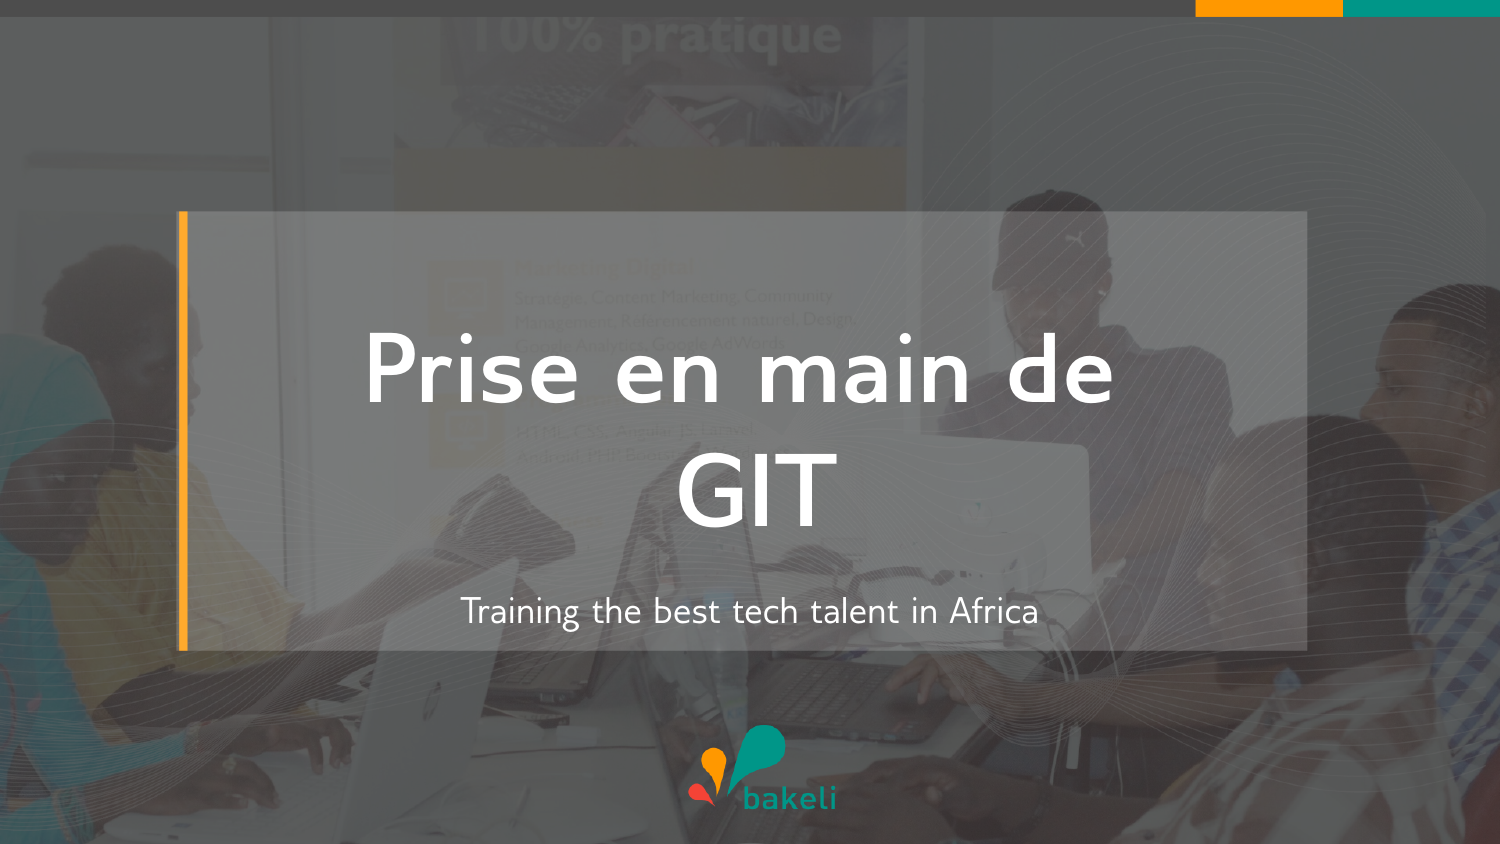

# Prise en main de
 GIT
Training the best tech talent in Africa